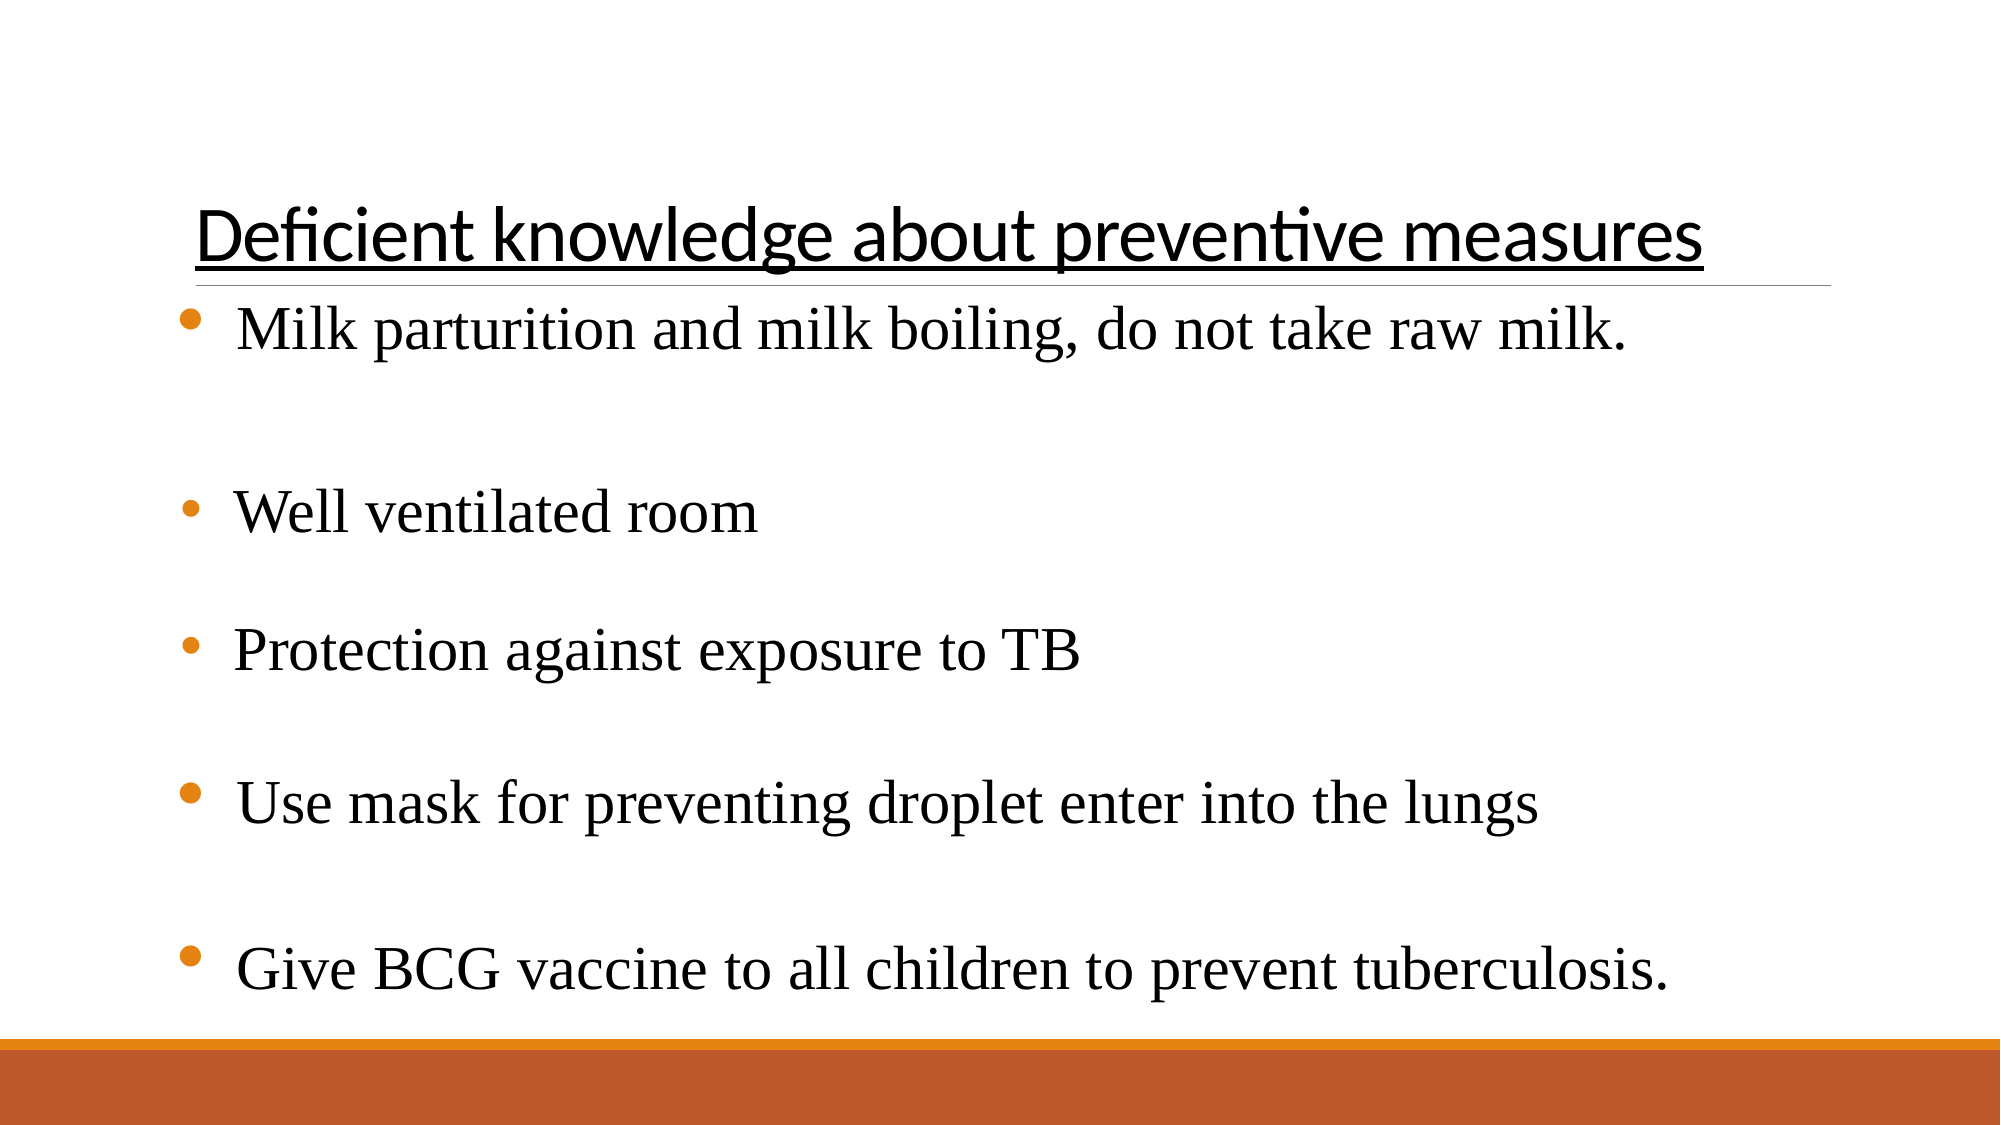

# Deficient knowledge about preventive measures
Milk parturition and milk boiling, do not take raw milk.

  Well ventilated room

  Protection against exposure to TB

Use mask for preventing droplet enter into the lungs

Give BCG vaccine to all children to prevent tuberculosis.